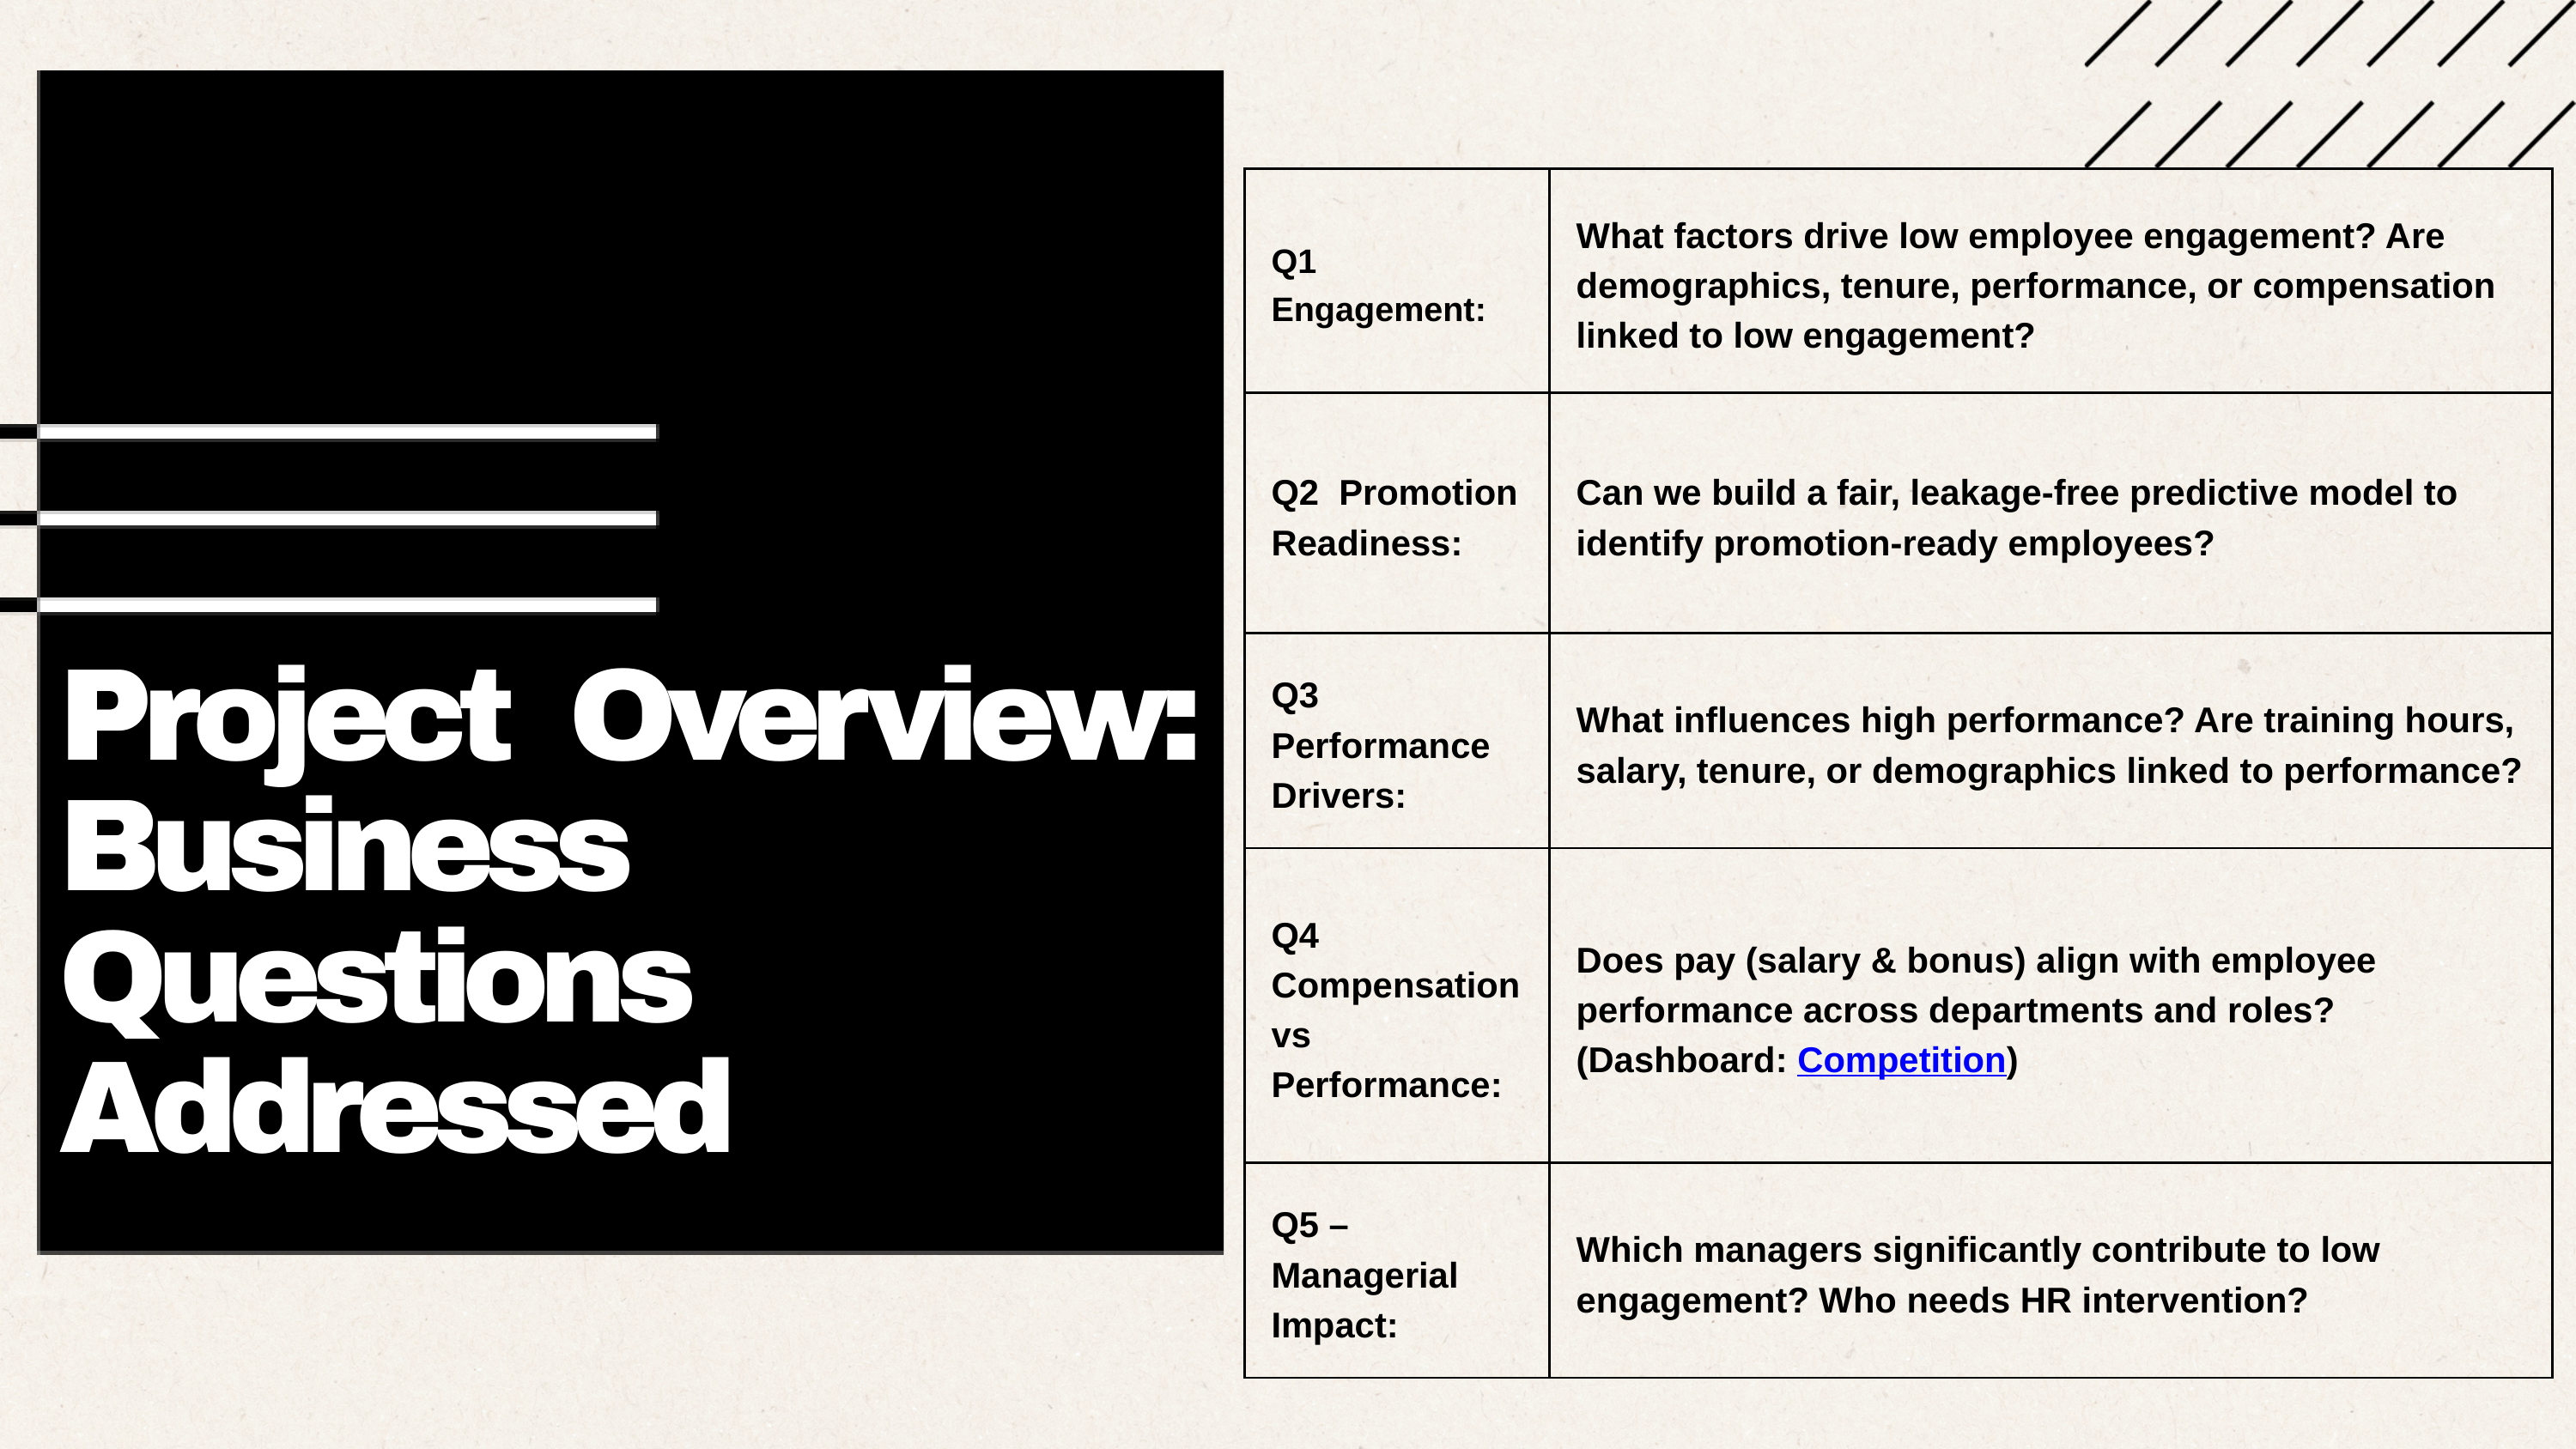

| Q1 Engagement: | What factors drive low employee engagement? Are demographics, tenure, performance, or compensation linked to low engagement? |
| --- | --- |
| Q2 Promotion Readiness: | Can we build a fair, leakage-free predictive model to identify promotion-ready employees? |
| Q3 Performance Drivers: | What influences high performance? Are training hours, salary, tenure, or demographics linked to performance? |
| Q4 Compensation vs Performance: | Does pay (salary & bonus) align with employee performance across departments and roles? (Dashboard: Competition) |
| Q5 – Managerial Impact: | Which managers significantly contribute to low engagement? Who needs HR intervention? |
Project Overview: Business Questions Addressed